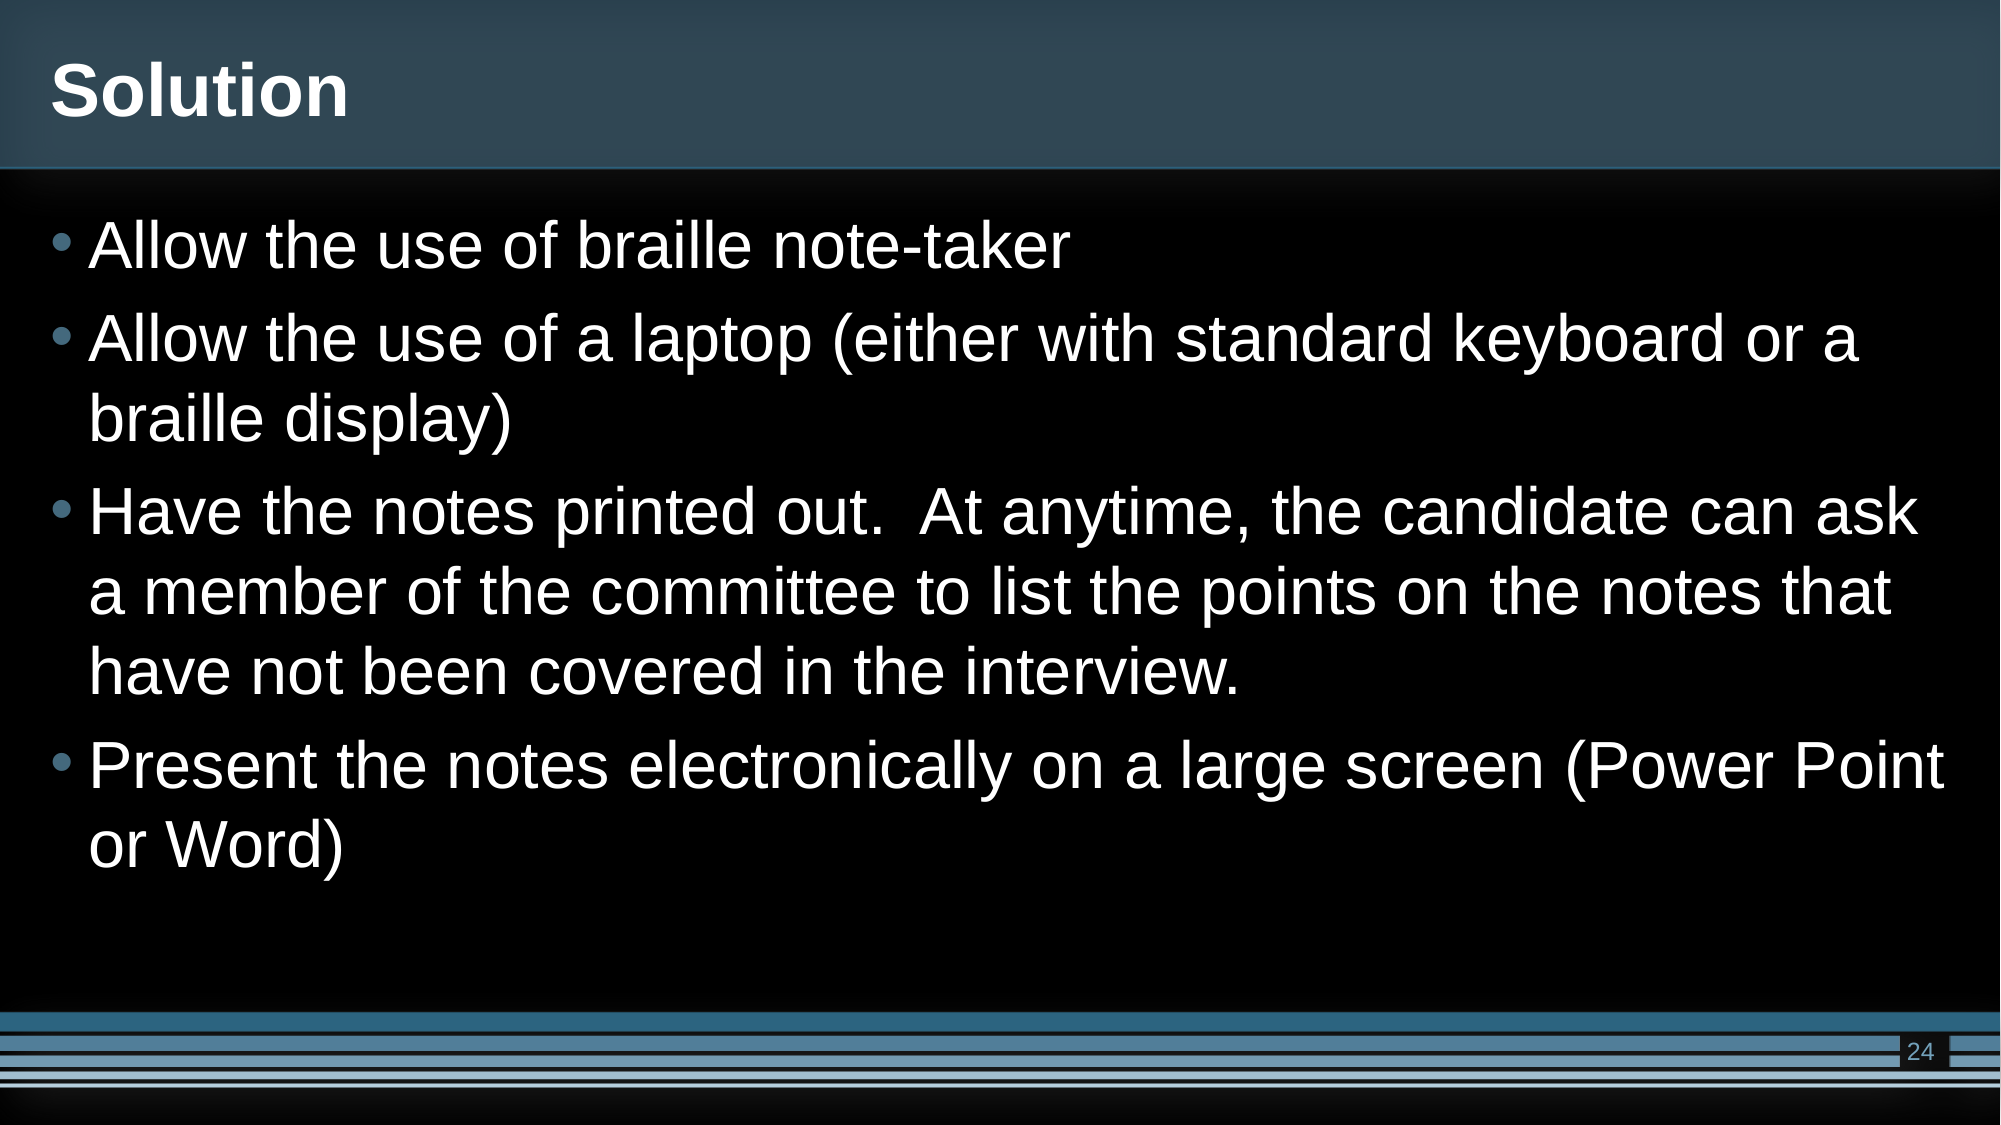

# Solution
Allow the use of braille note-taker
Allow the use of a laptop (either with standard keyboard or a braille display)
Have the notes printed out.  At anytime, the candidate can ask  a member of the committee to list the points on the notes that have not been covered in the interview.
Present the notes electronically on a large screen (Power Point or Word)

24